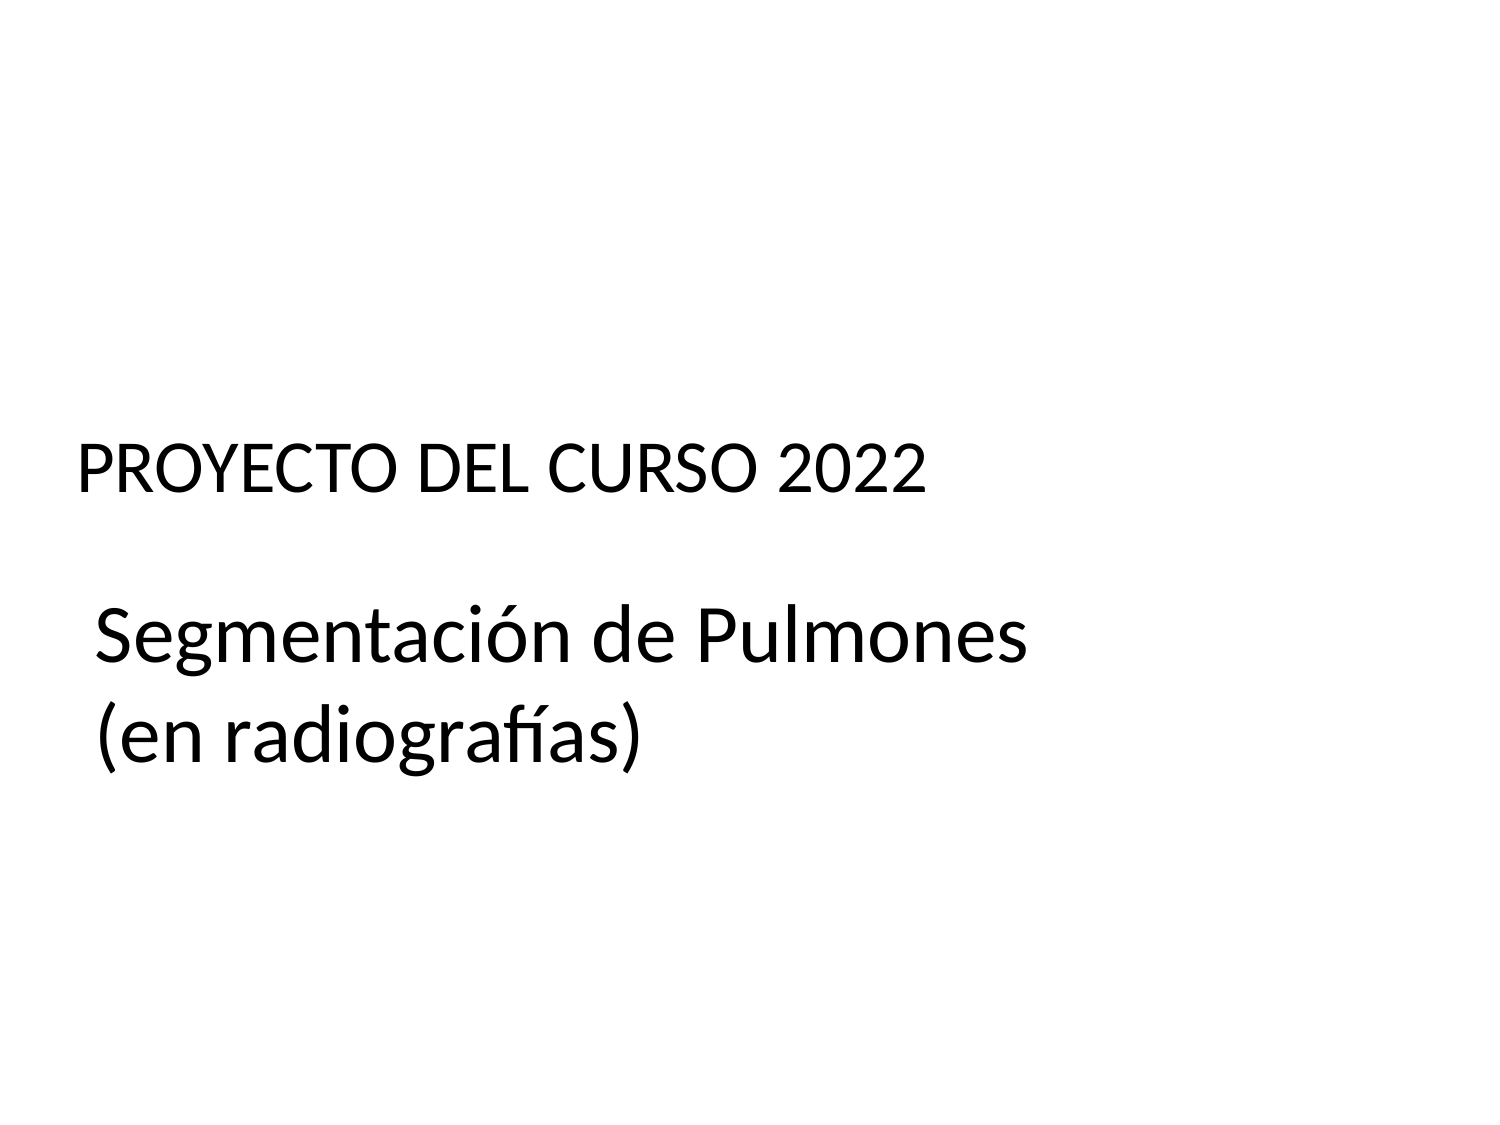

PROYECTO DEL CURSO 2022
Segmentación de Pulmones
(en radiografías)